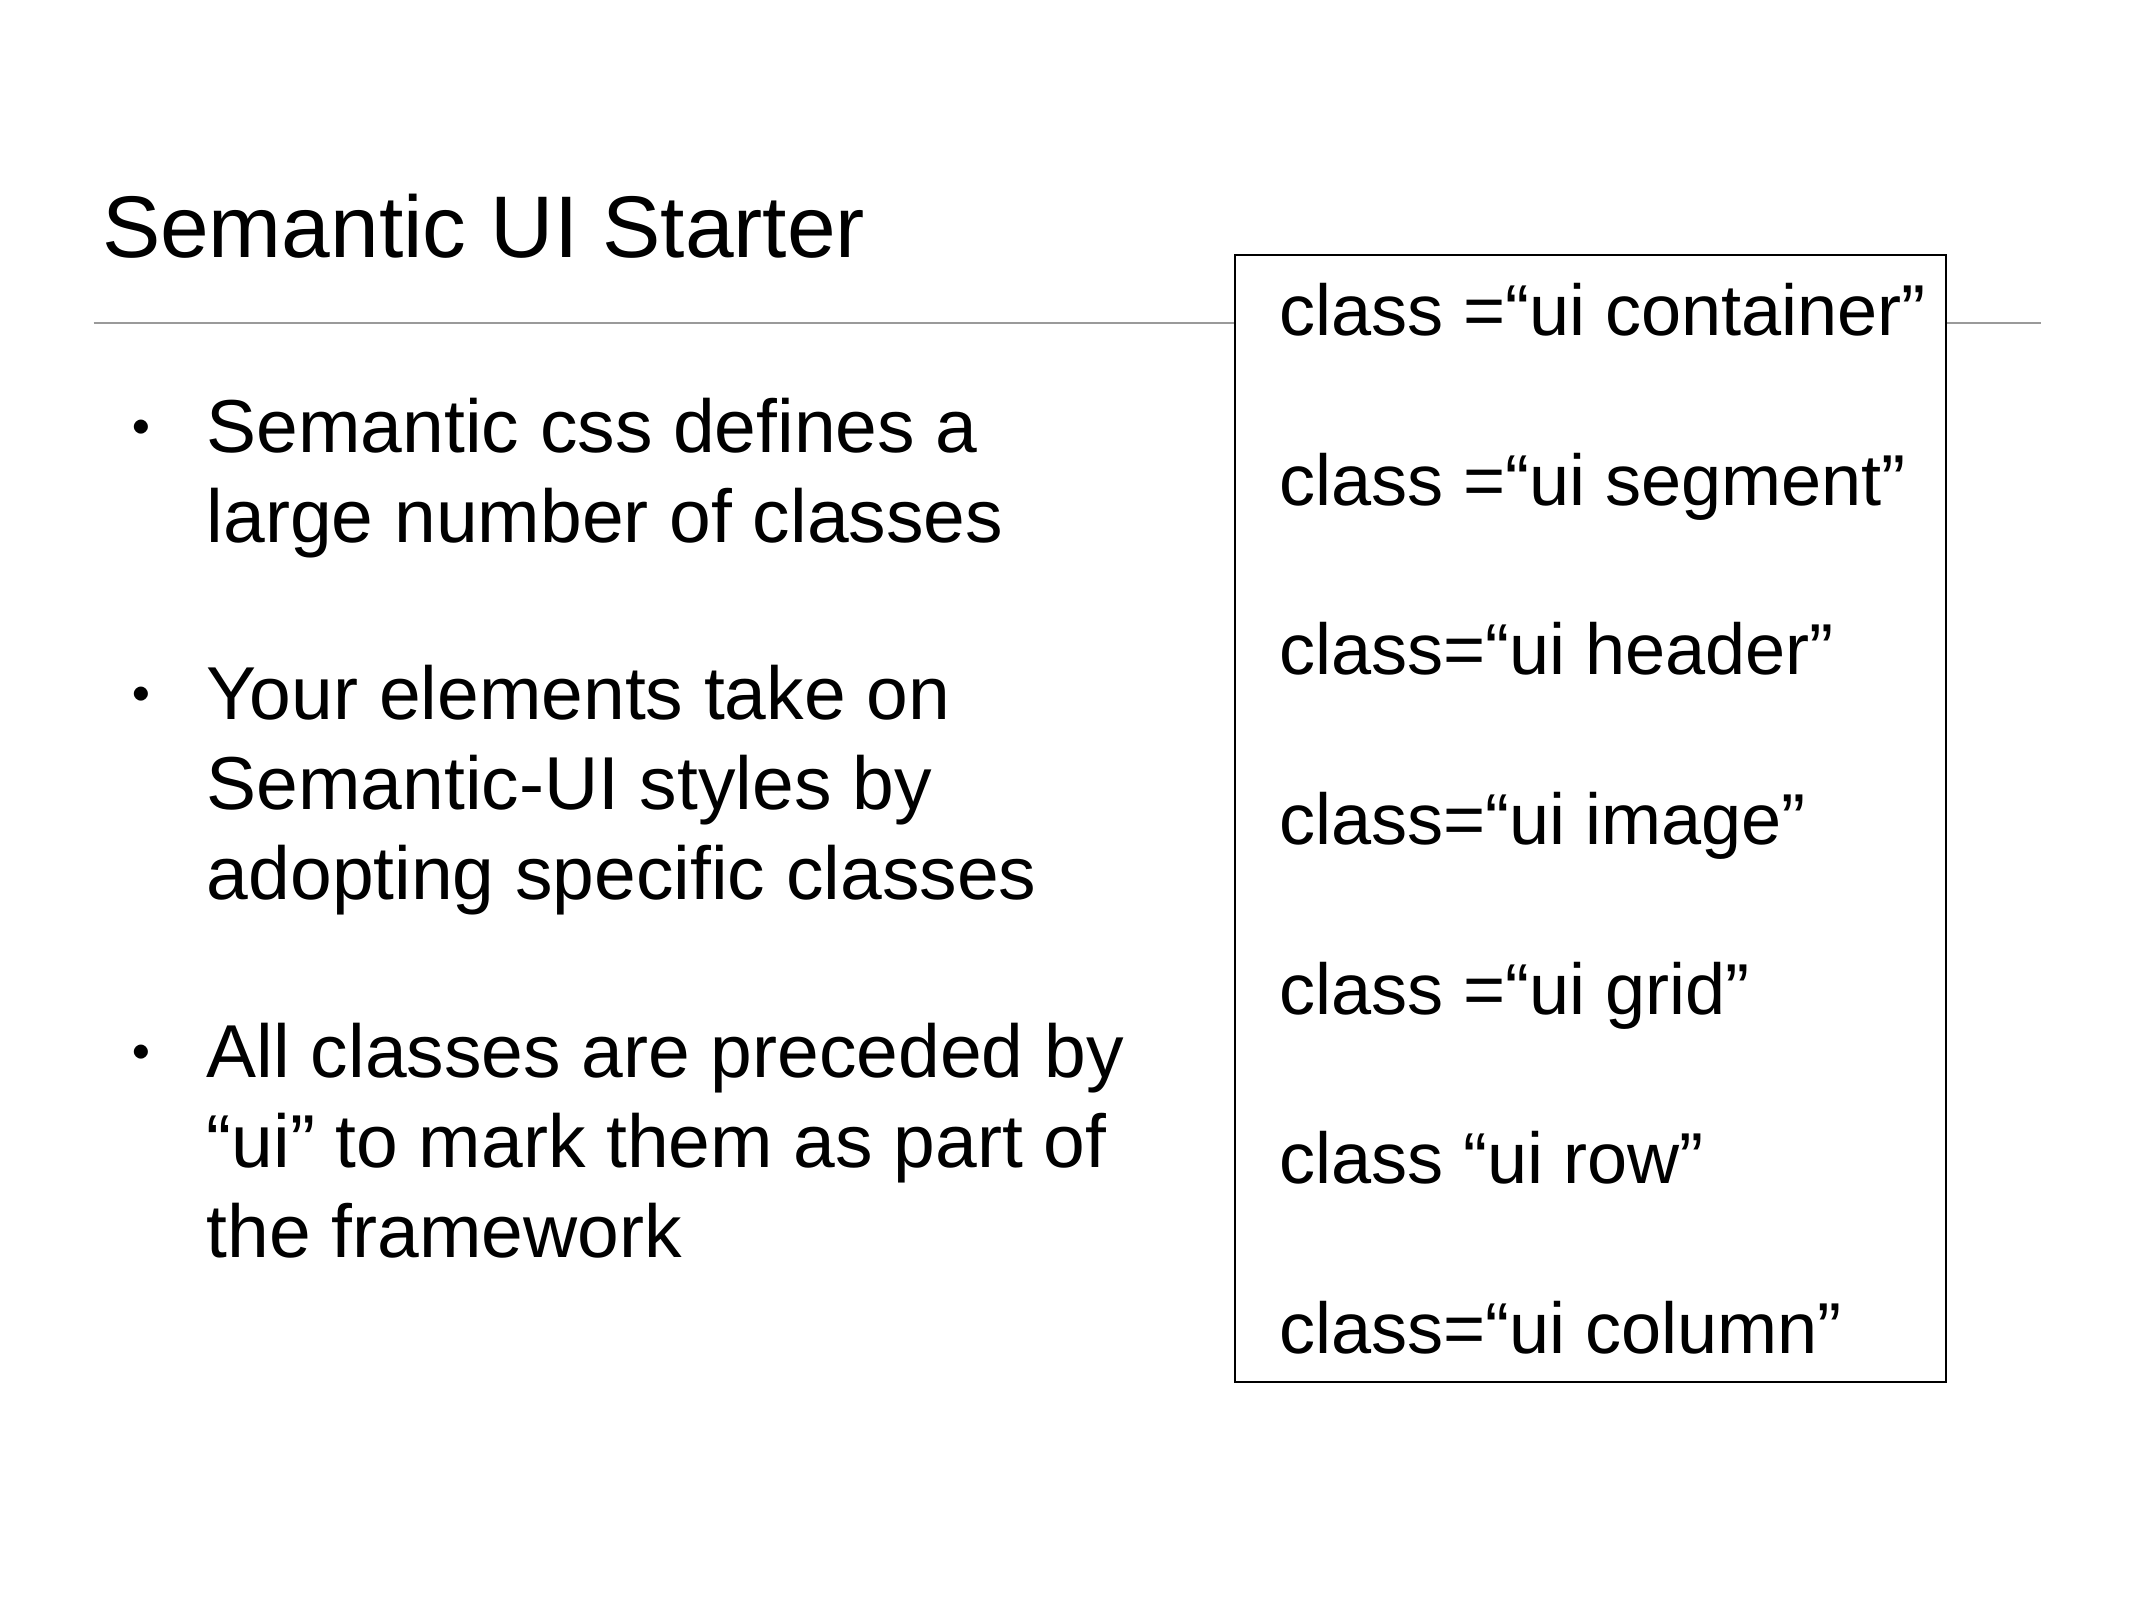

# Semantic UI Starter
class =“ui container”
class =“ui segment”
class=“ui header”
class=“ui image”
class =“ui grid”
class “ui row”
class=“ui column”
Semantic css defines a large number of classes
Your elements take on Semantic-UI styles by adopting specific classes
All classes are preceded by “ui” to mark them as part of the framework